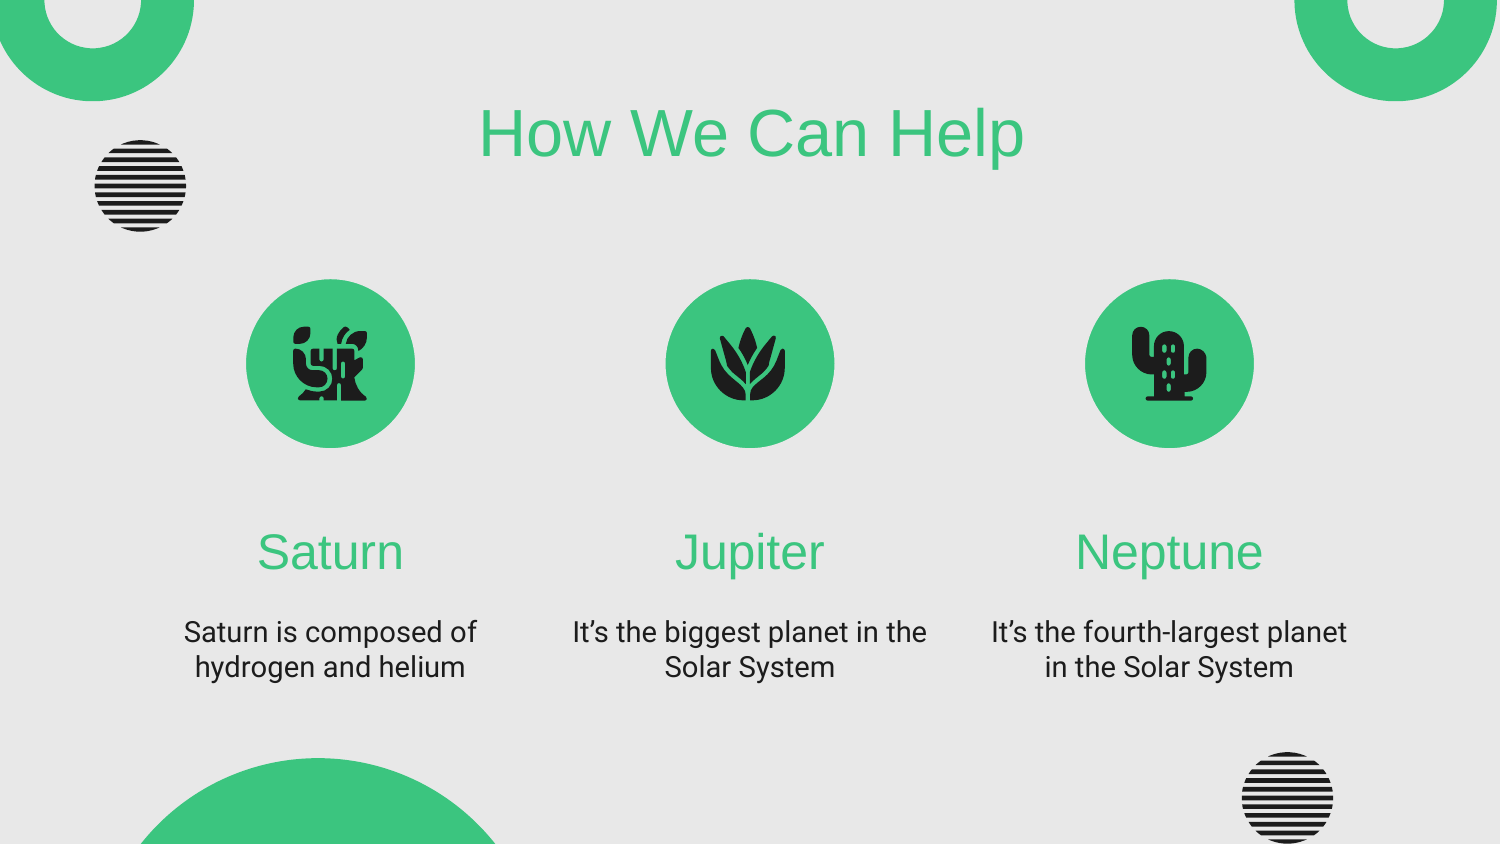

# How We Can Help

Saturn

Jupiter
Neptune
Saturn is composed of hydrogen and helium
It’s the biggest planet in the Solar System
It’s the fourth-largest planet in the Solar System